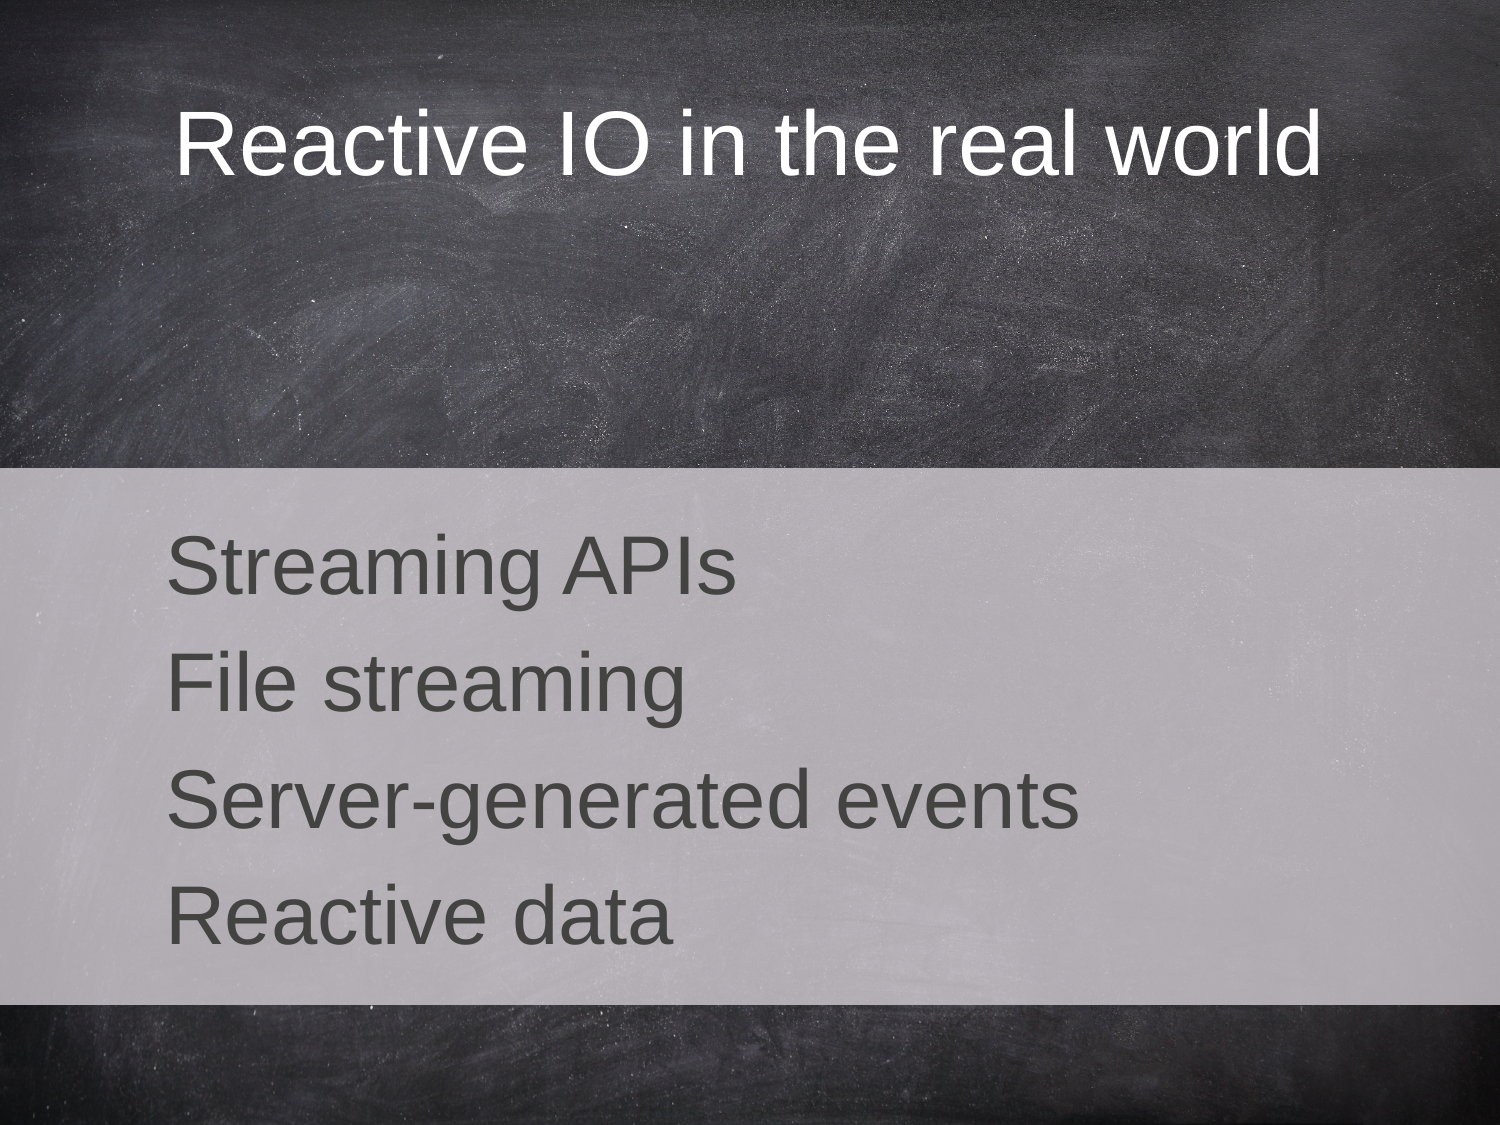

# Reactive IO in the real world
	Streaming APIs
	File streaming
	Server-generated events
	Reactive data